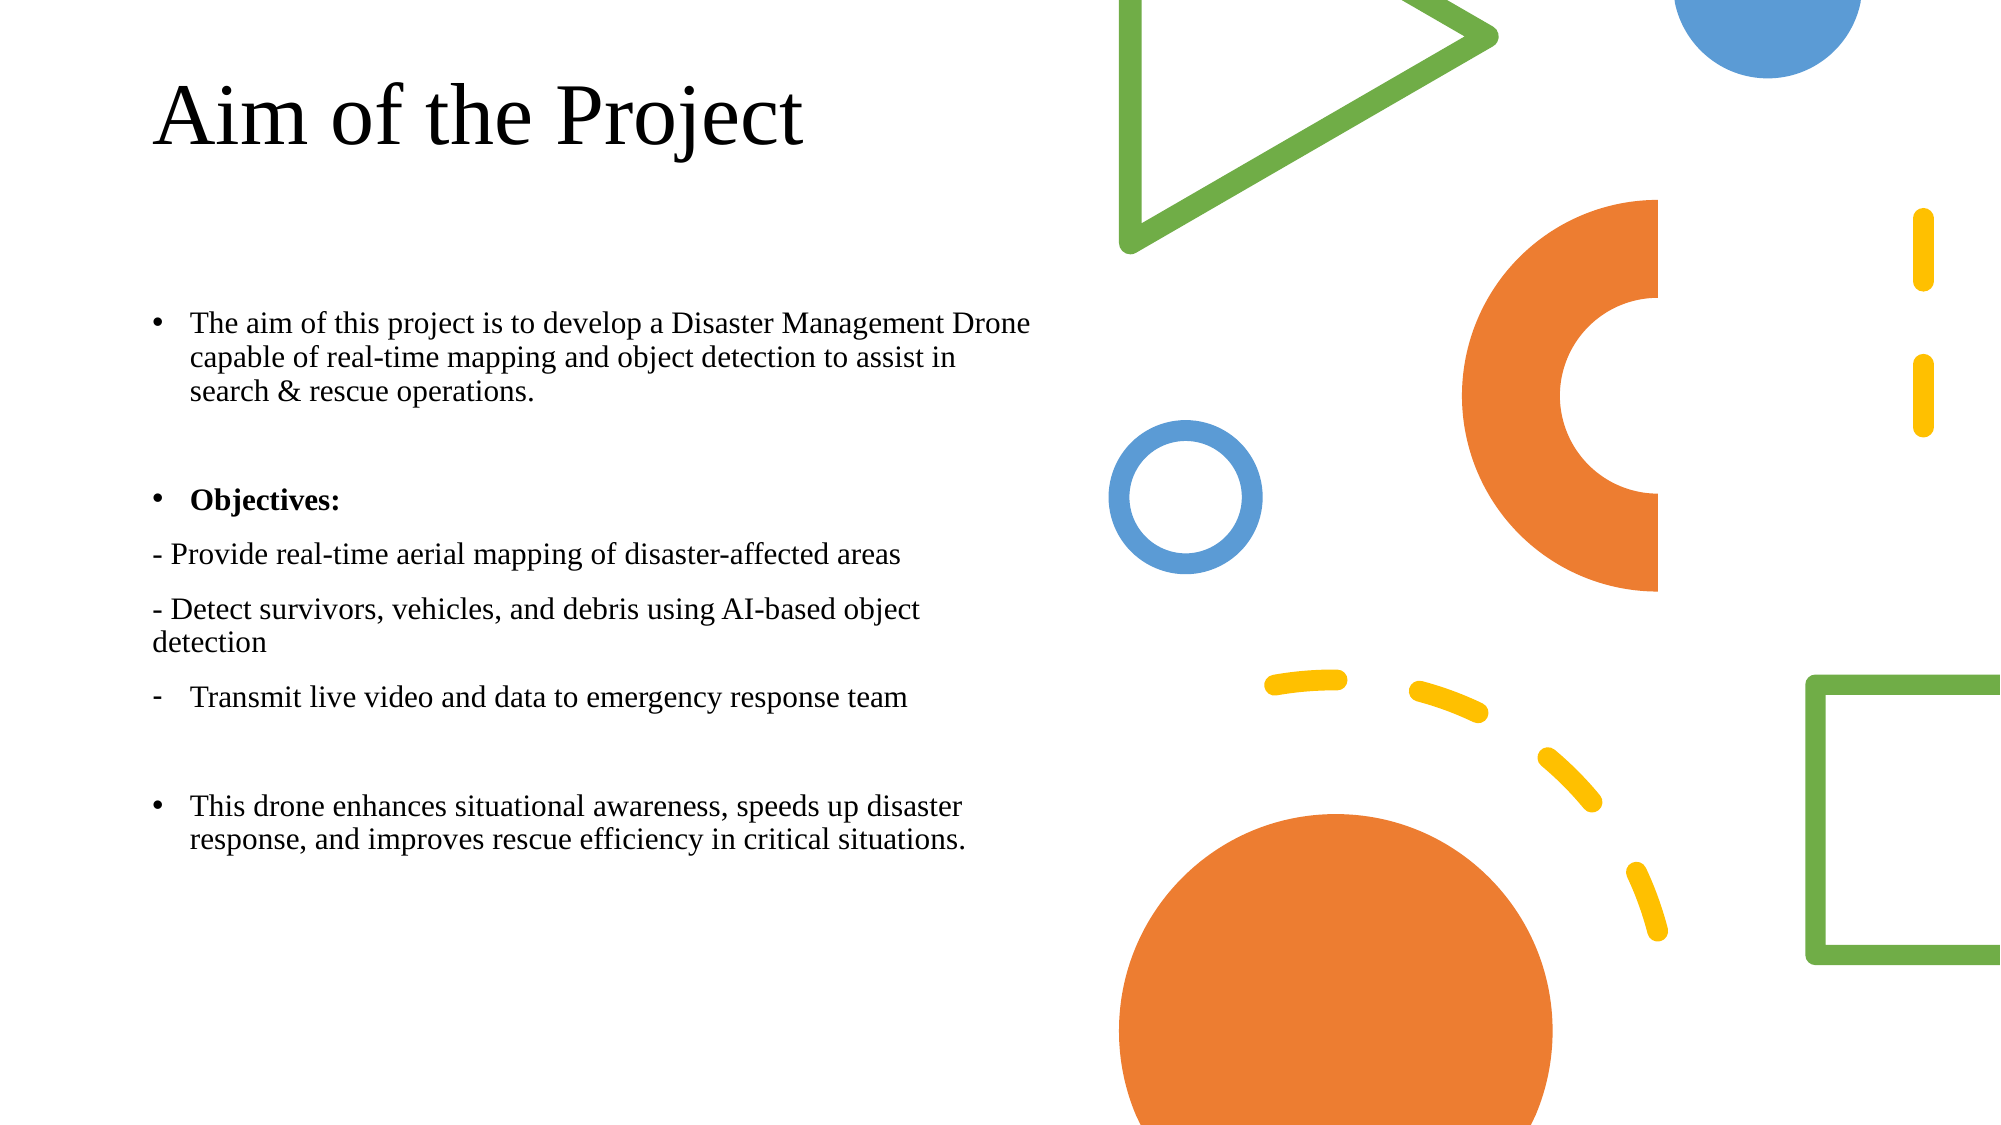

# Aim of the Project

The aim of this project is to develop a Disaster Management Drone capable of real-time mapping and object detection to assist in search & rescue operations.

Objectives:
- Provide real-time aerial mapping of disaster-affected areas
- Detect survivors, vehicles, and debris using AI-based object detection
Transmit live video and data to emergency response team

This drone enhances situational awareness, speeds up disaster response, and improves rescue efficiency in critical situations.